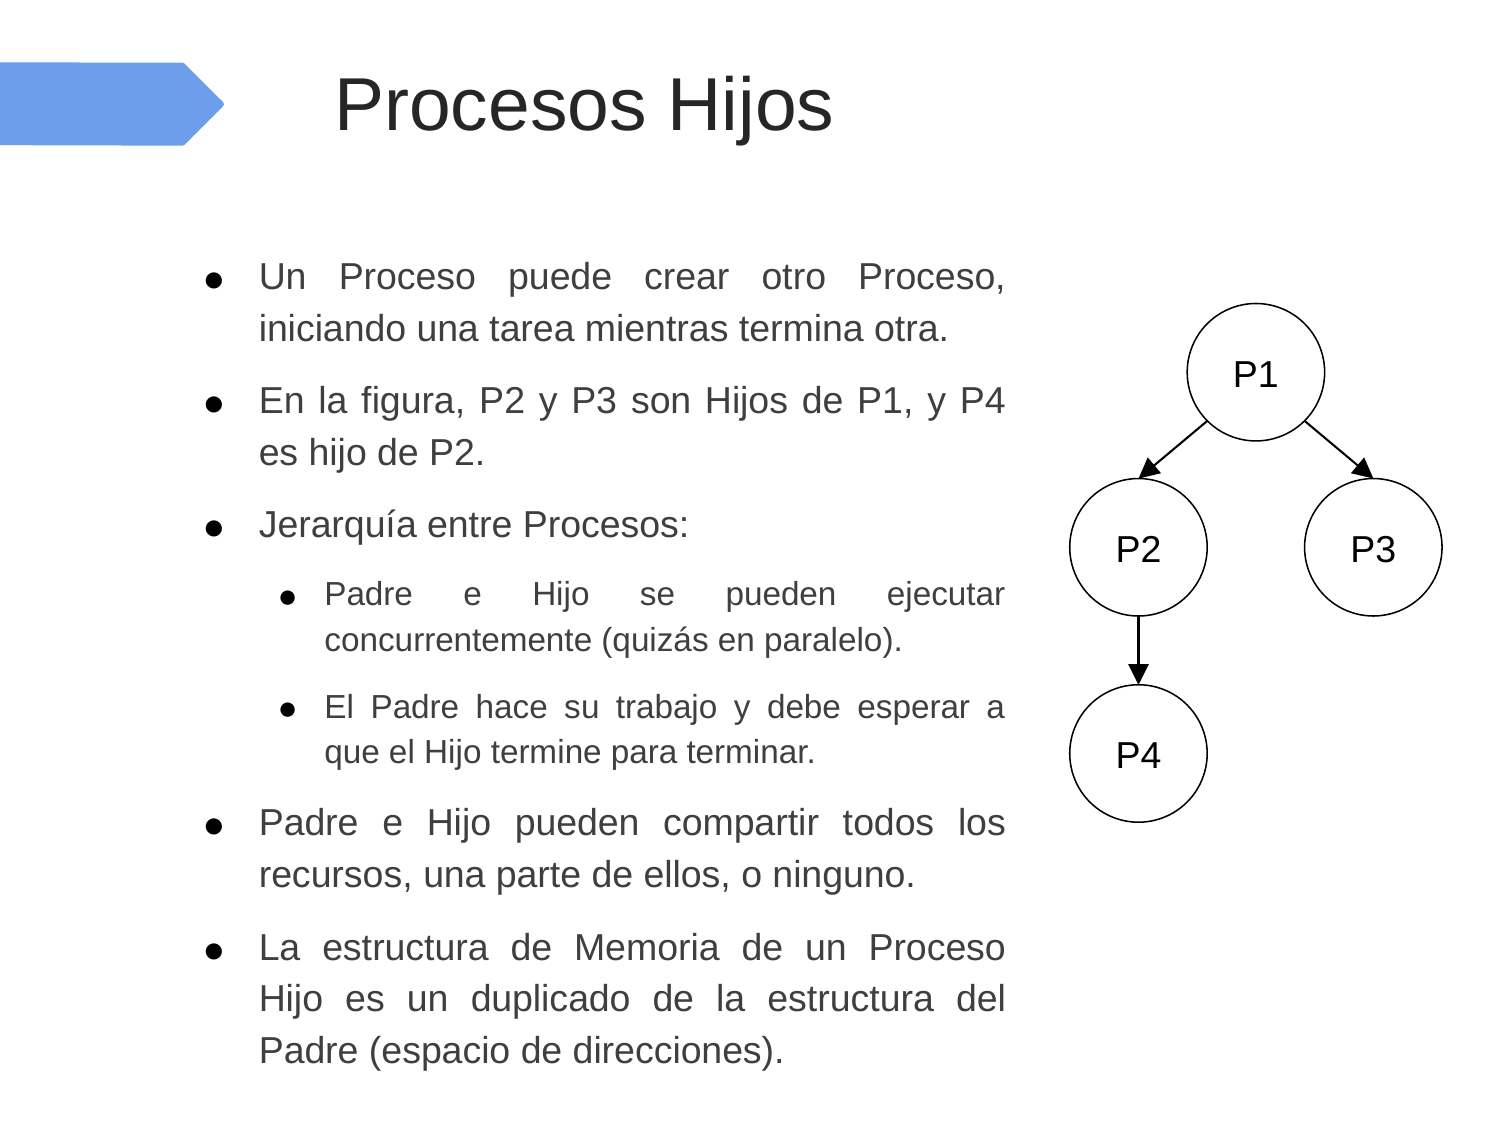

# Procesos Hijos
Un Proceso puede crear otro Proceso, iniciando una tarea mientras termina otra.
En la figura, P2 y P3 son Hijos de P1, y P4 es hijo de P2.
Jerarquía entre Procesos:
Padre e Hijo se pueden ejecutar concurrentemente (quizás en paralelo).
El Padre hace su trabajo y debe esperar a que el Hijo termine para terminar.
Padre e Hijo pueden compartir todos los recursos, una parte de ellos, o ninguno.
La estructura de Memoria de un Proceso Hijo es un duplicado de la estructura del Padre (espacio de direcciones).
P1
P2
P3
P4